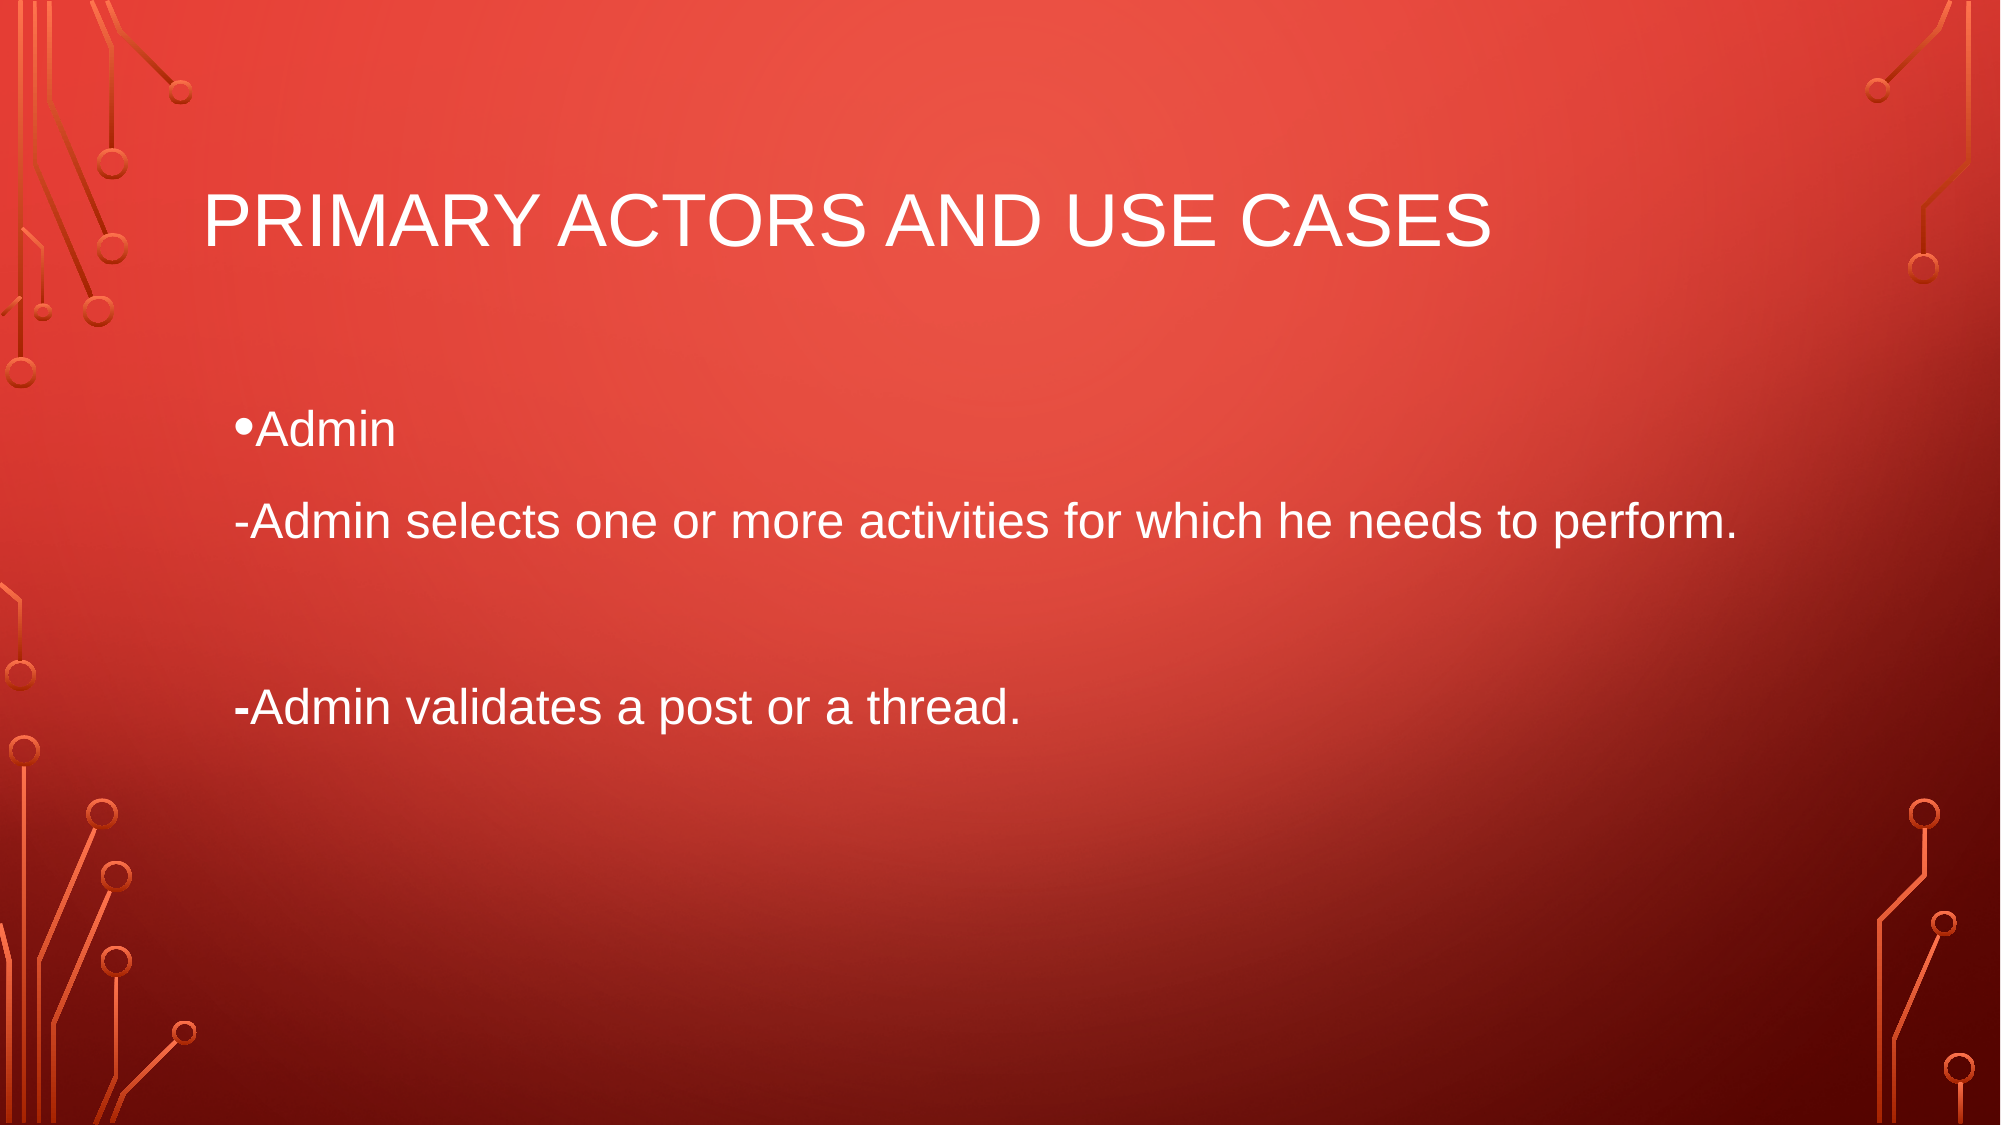

# PRIMARY ACTORS AND USE CASES
Admin
-Admin selects one or more activities for which he needs to perform.

-Admin validates a post or a thread.